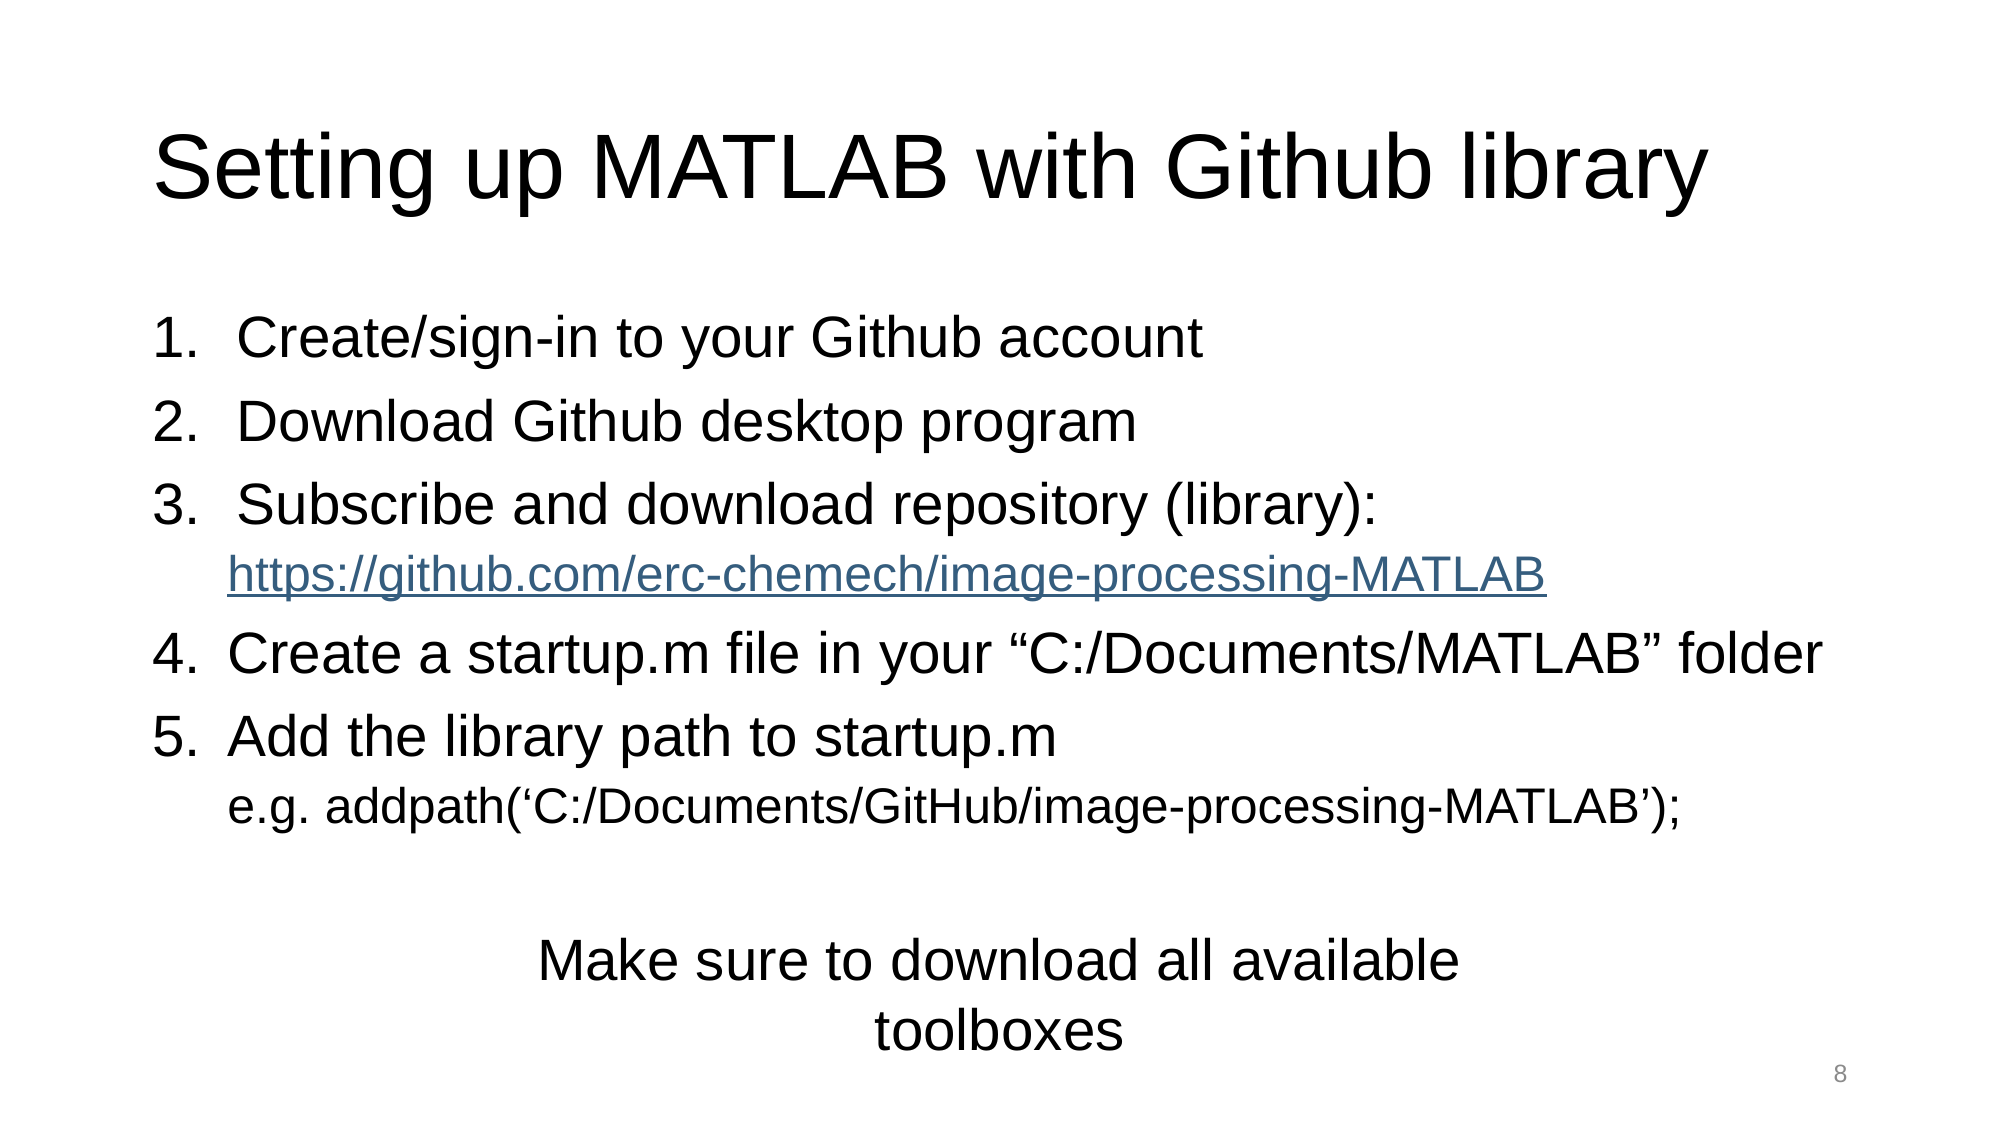

# Setting up MATLAB with Github library
Create/sign-in to your Github account
Download Github desktop program
Subscribe and download repository (library):
https://github.com/erc-chemech/image-processing-MATLAB
Create a startup.m file in your “C:/Documents/MATLAB” folder
Add the library path to startup.m
e.g. addpath(‘C:/Documents/GitHub/image-processing-MATLAB’);
Make sure to download all available toolboxes
8